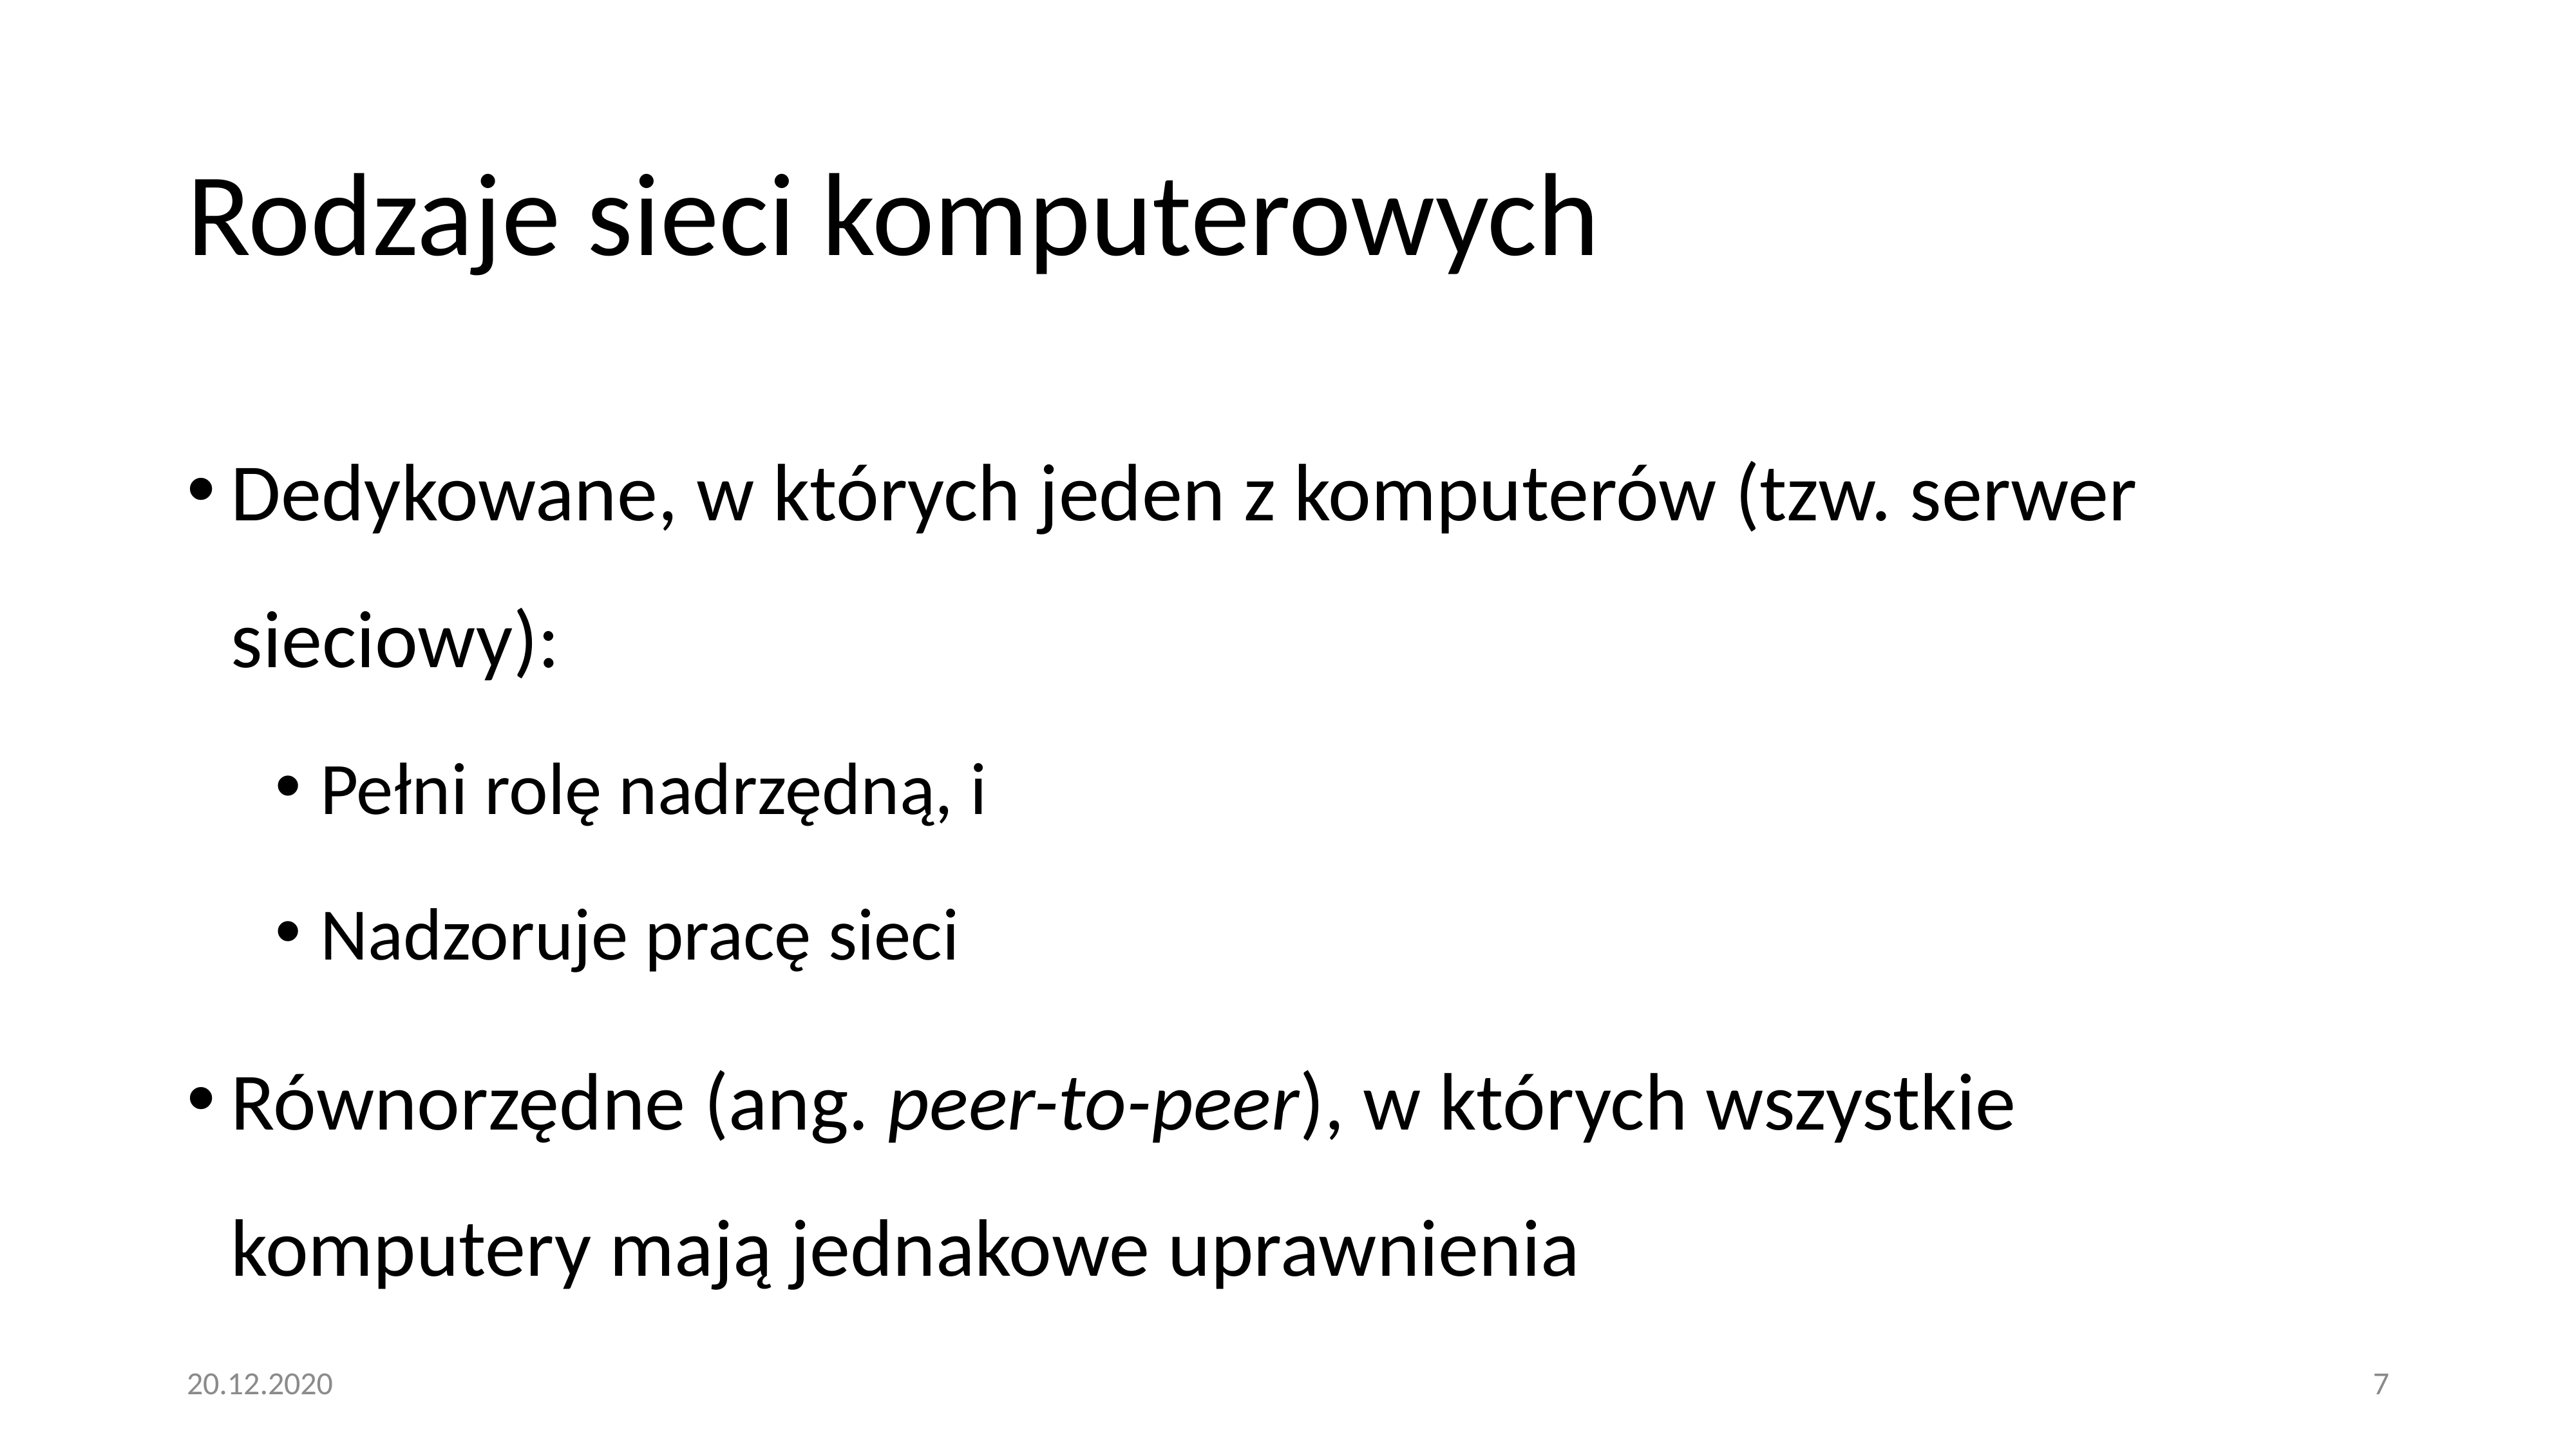

# Rodzaje sieci komputerowych
Dedykowane, w których jeden z komputerów (tzw. serwer sieciowy):
Pełni rolę nadrzędną, i
Nadzoruje pracę sieci
Równorzędne (ang. peer-to-peer), w których wszystkie komputery mają jednakowe uprawnienia
20.12.2020
7